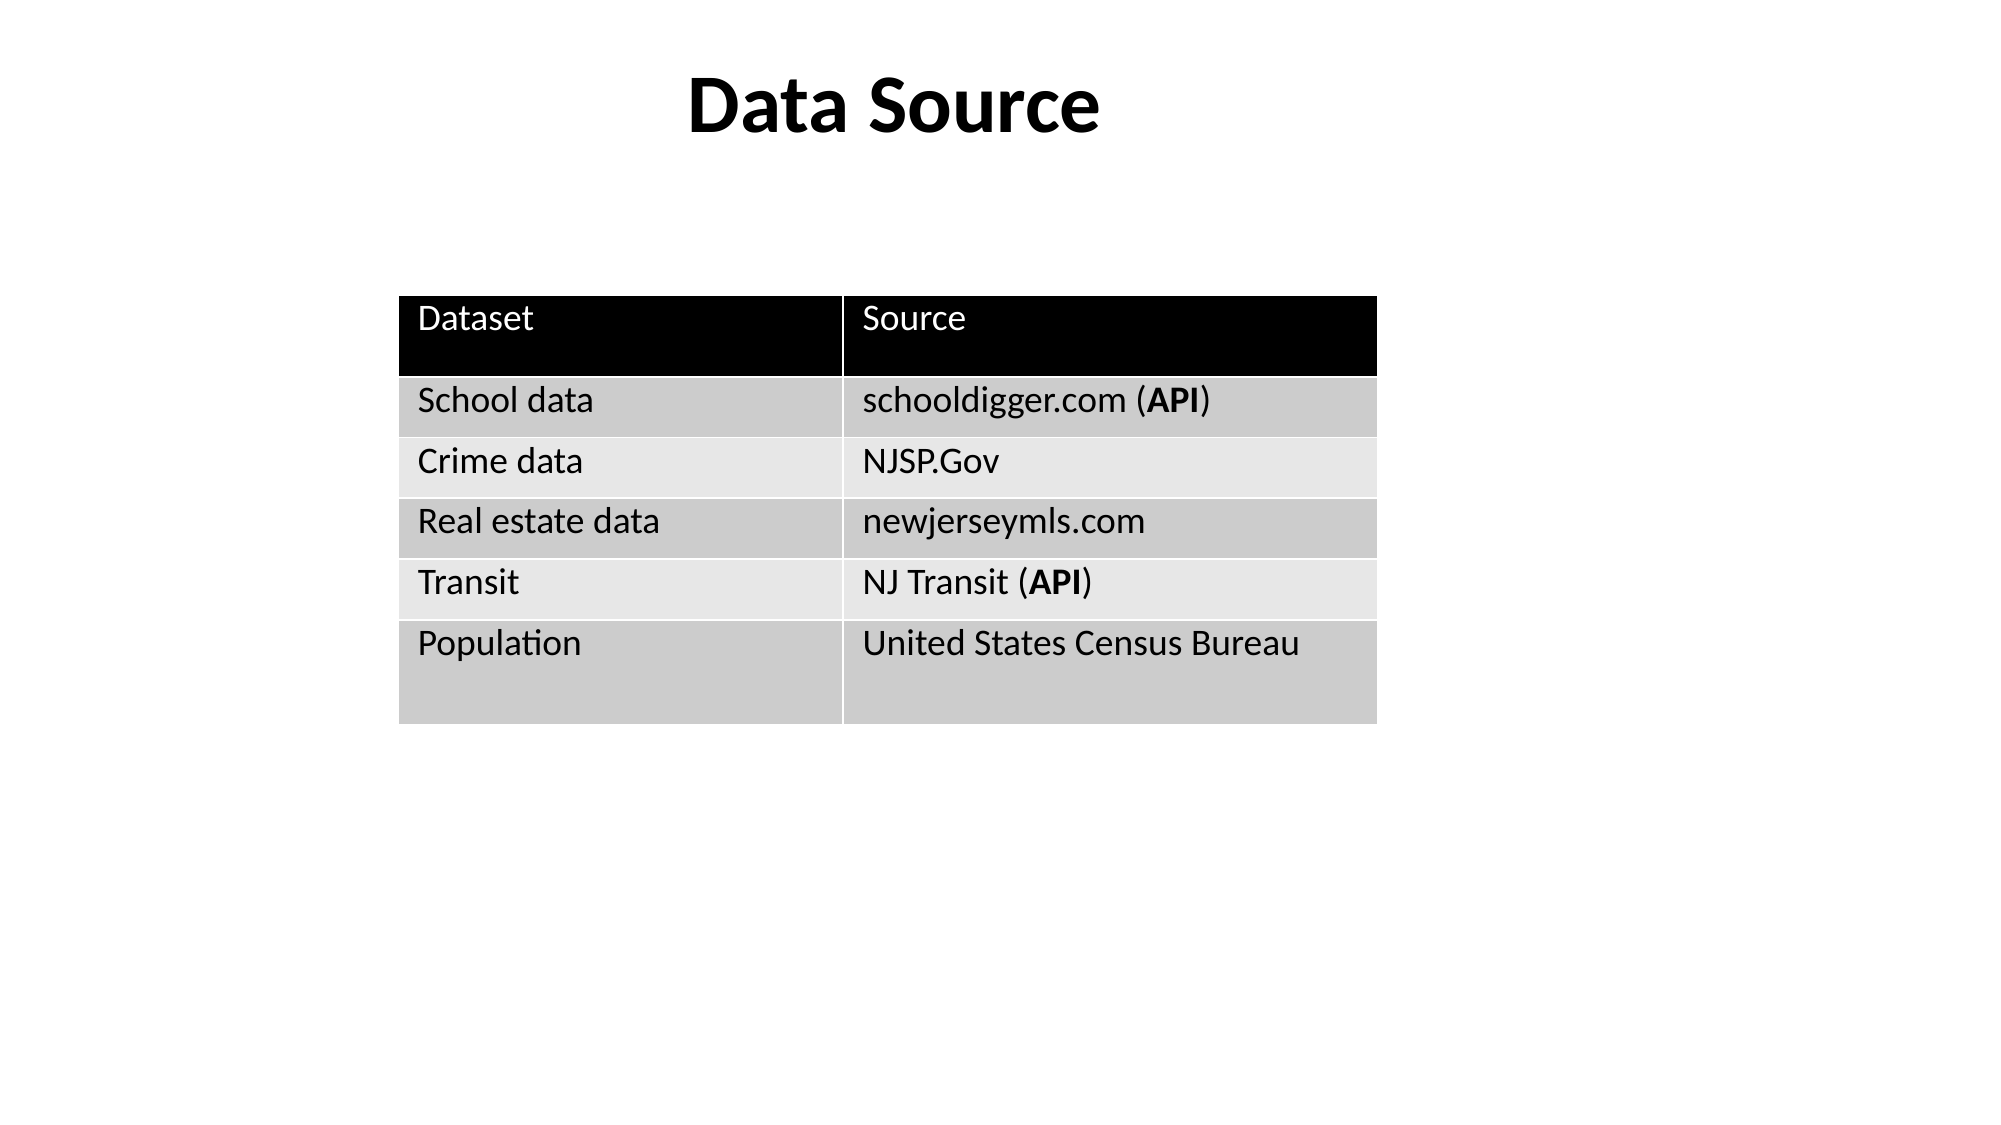

Data Source
| Dataset | Source |
| --- | --- |
| School data | schooldigger.com (API) |
| Crime data | NJSP.Gov |
| Real estate data | newjerseymls.com |
| Transit | NJ Transit (API) |
| Population | United States Census Bureau |